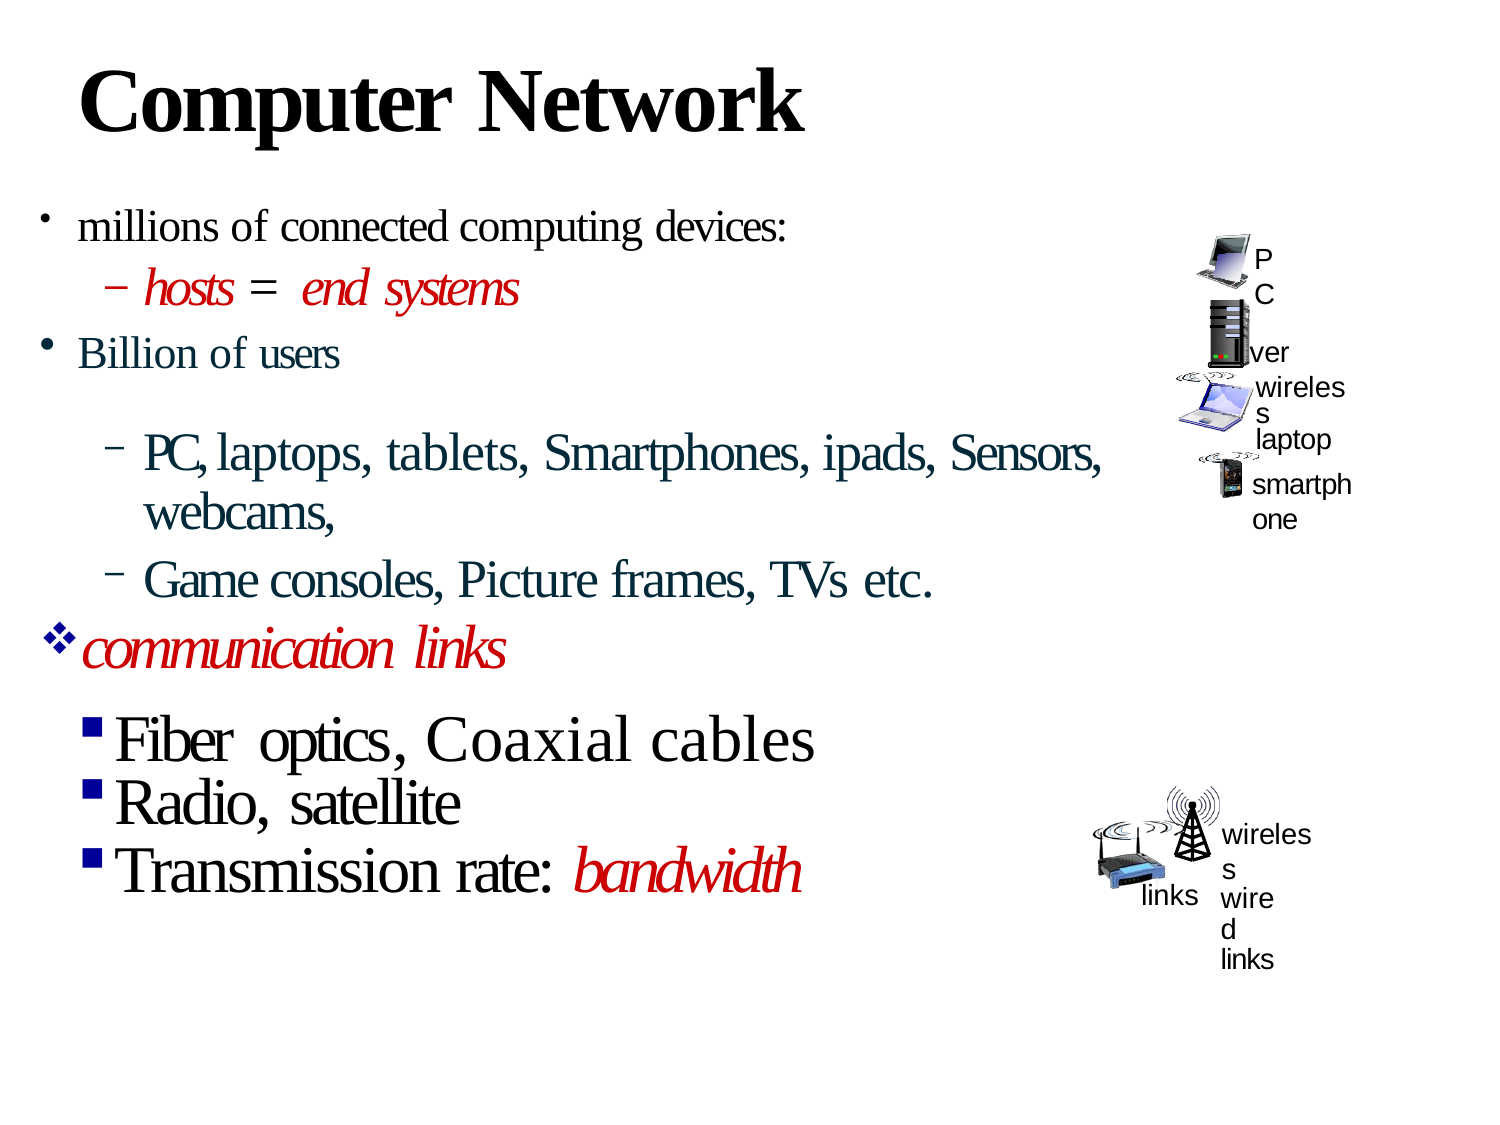

# Computer Network
millions of connected computing devices:
hosts = end systems
Billion of users

PC

     server

wireless  laptop
smartphone

PC, laptops, tablets, Smartphones, ipads, Sensors,  webcams,
Game consoles, Picture frames, TVs etc.
communication links

Fiber  optics, Coaxial cables
Radio, satellite
Transmission rate: bandwidth

wireless

 	 links

wired
links